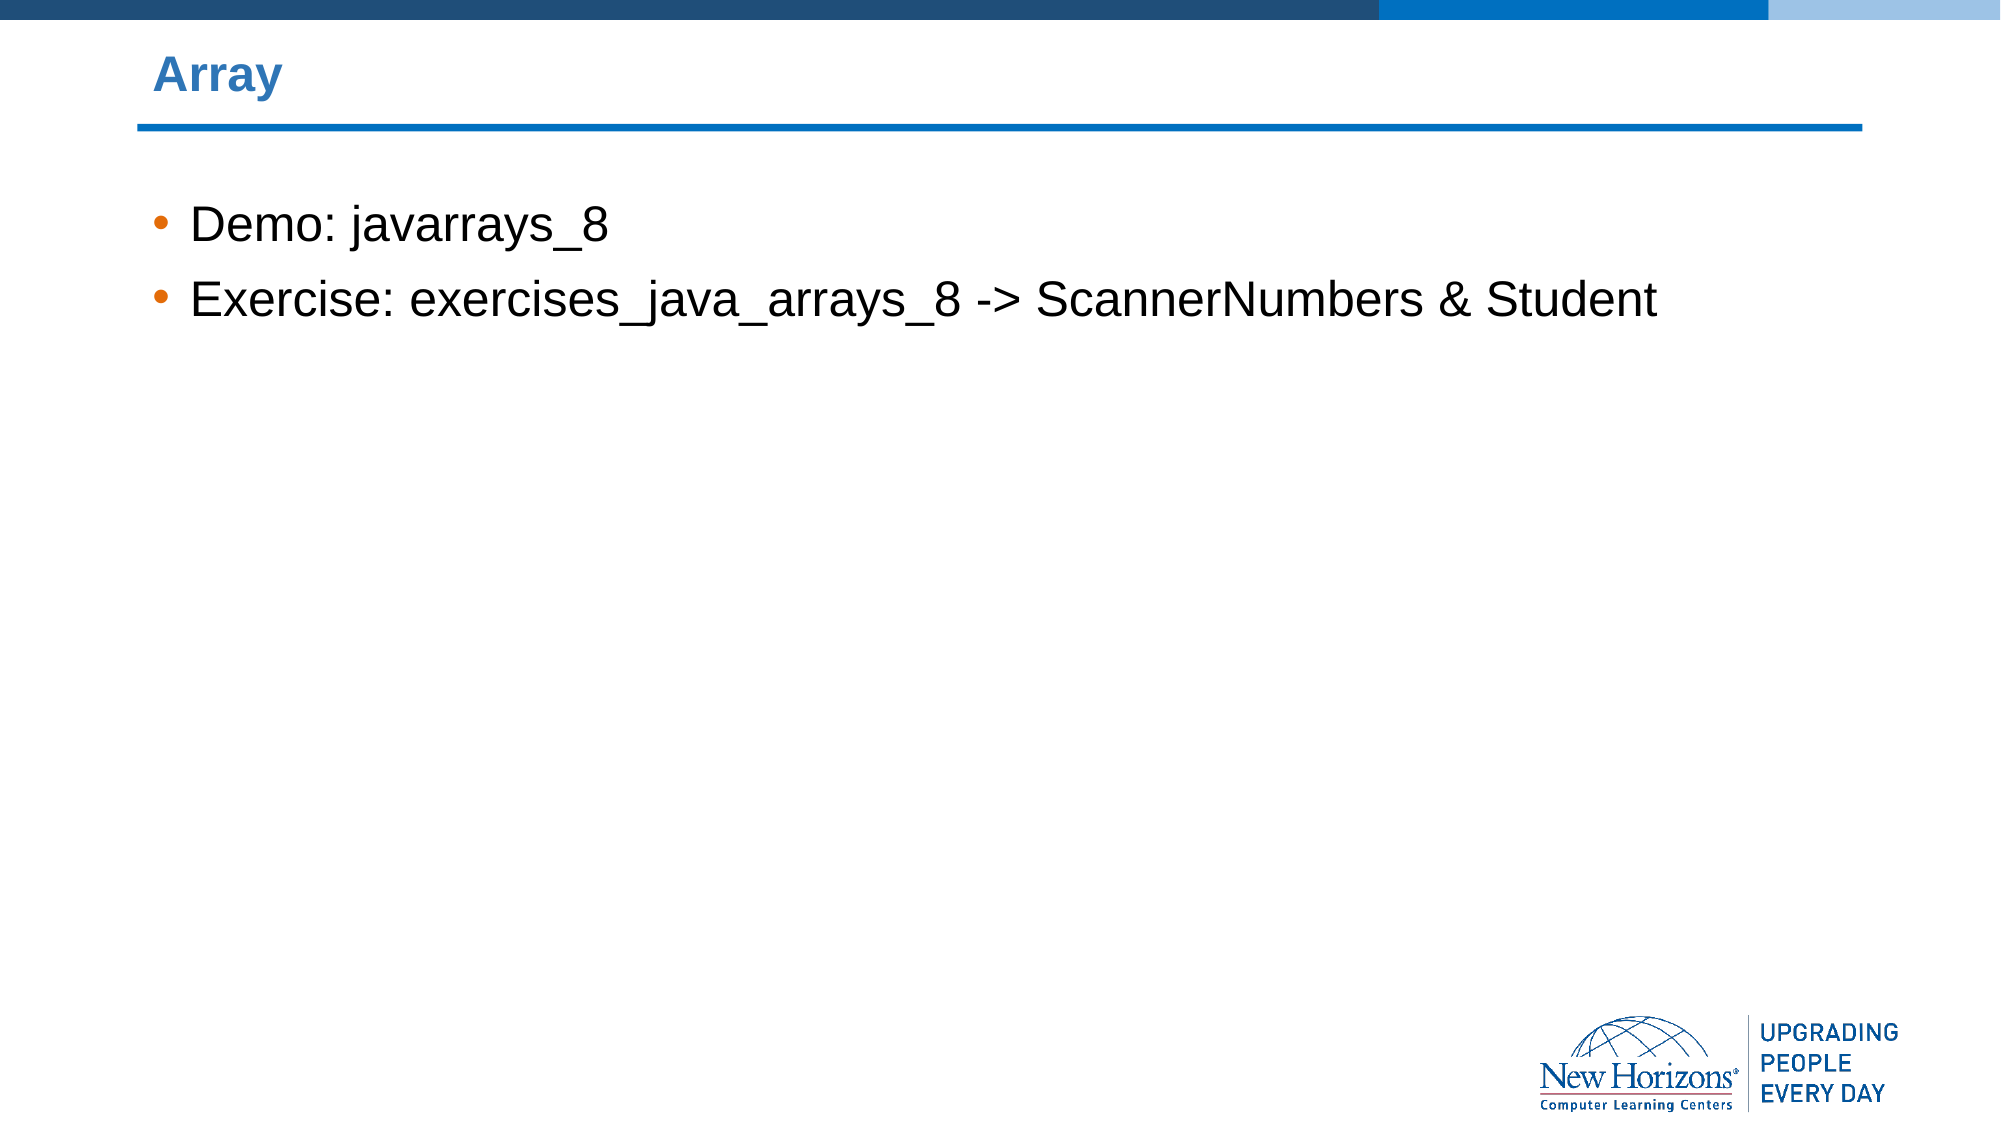

# Array
Demo: javarrays_8
Exercise: exercises_java_arrays_8 -> ScannerNumbers & Student